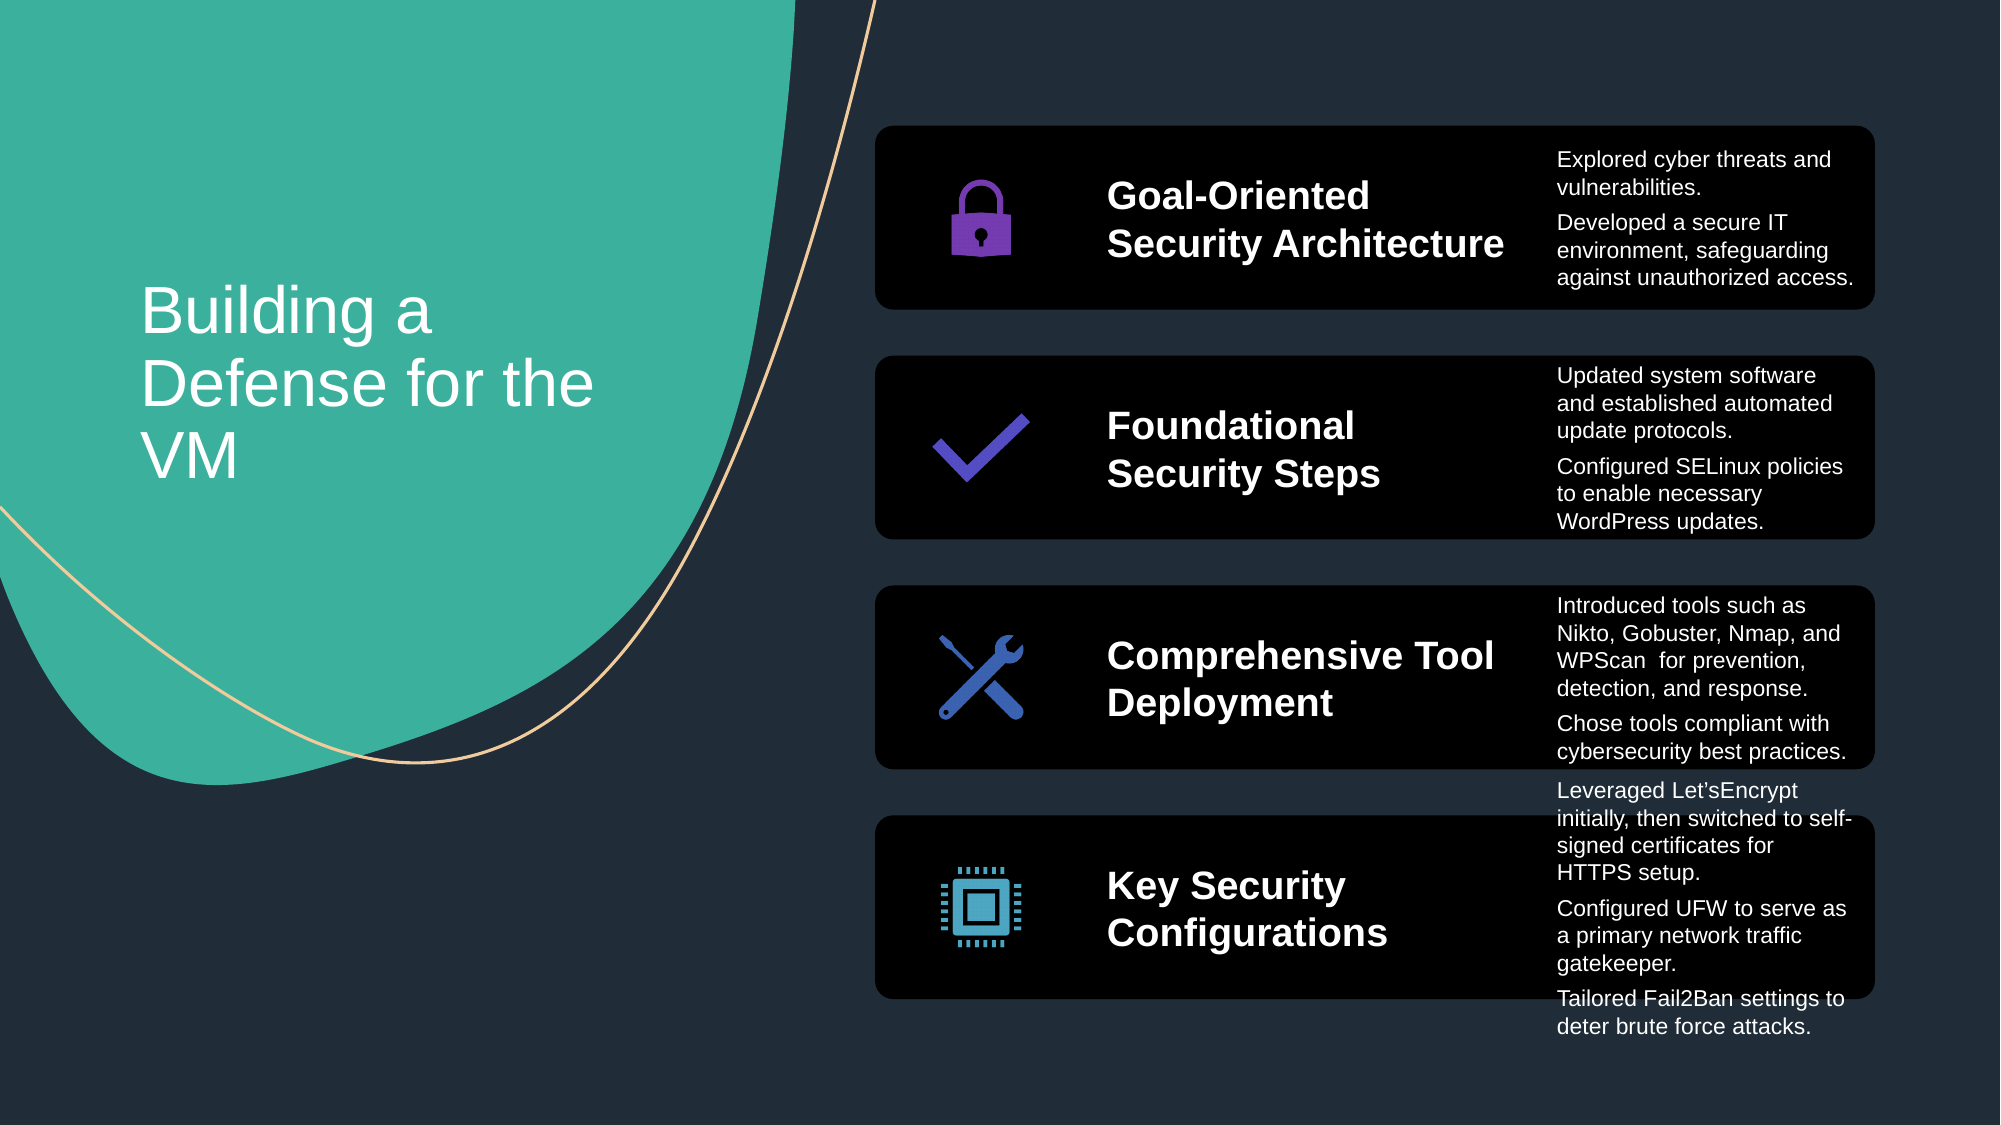

# Building a Defense for the VM
Goal-Oriented Security Architecture
Explored cyber threats and vulnerabilities.
Developed a secure IT environment, safeguarding against unauthorized access.
Foundational Security Steps
Updated system software and established automated update protocols.
Configured SELinux policies to enable necessary WordPress updates.
Comprehensive Tool Deployment
Introduced tools such as Nikto, Gobuster, Nmap, and WPScan  for prevention, detection, and response.
Chose tools compliant with cybersecurity best practices.
Key Security Configurations
Leveraged Let’sEncrypt initially, then switched to self-signed certificates for HTTPS setup.
Configured UFW to serve as a primary network traffic gatekeeper.
Tailored Fail2Ban settings to deter brute force attacks.